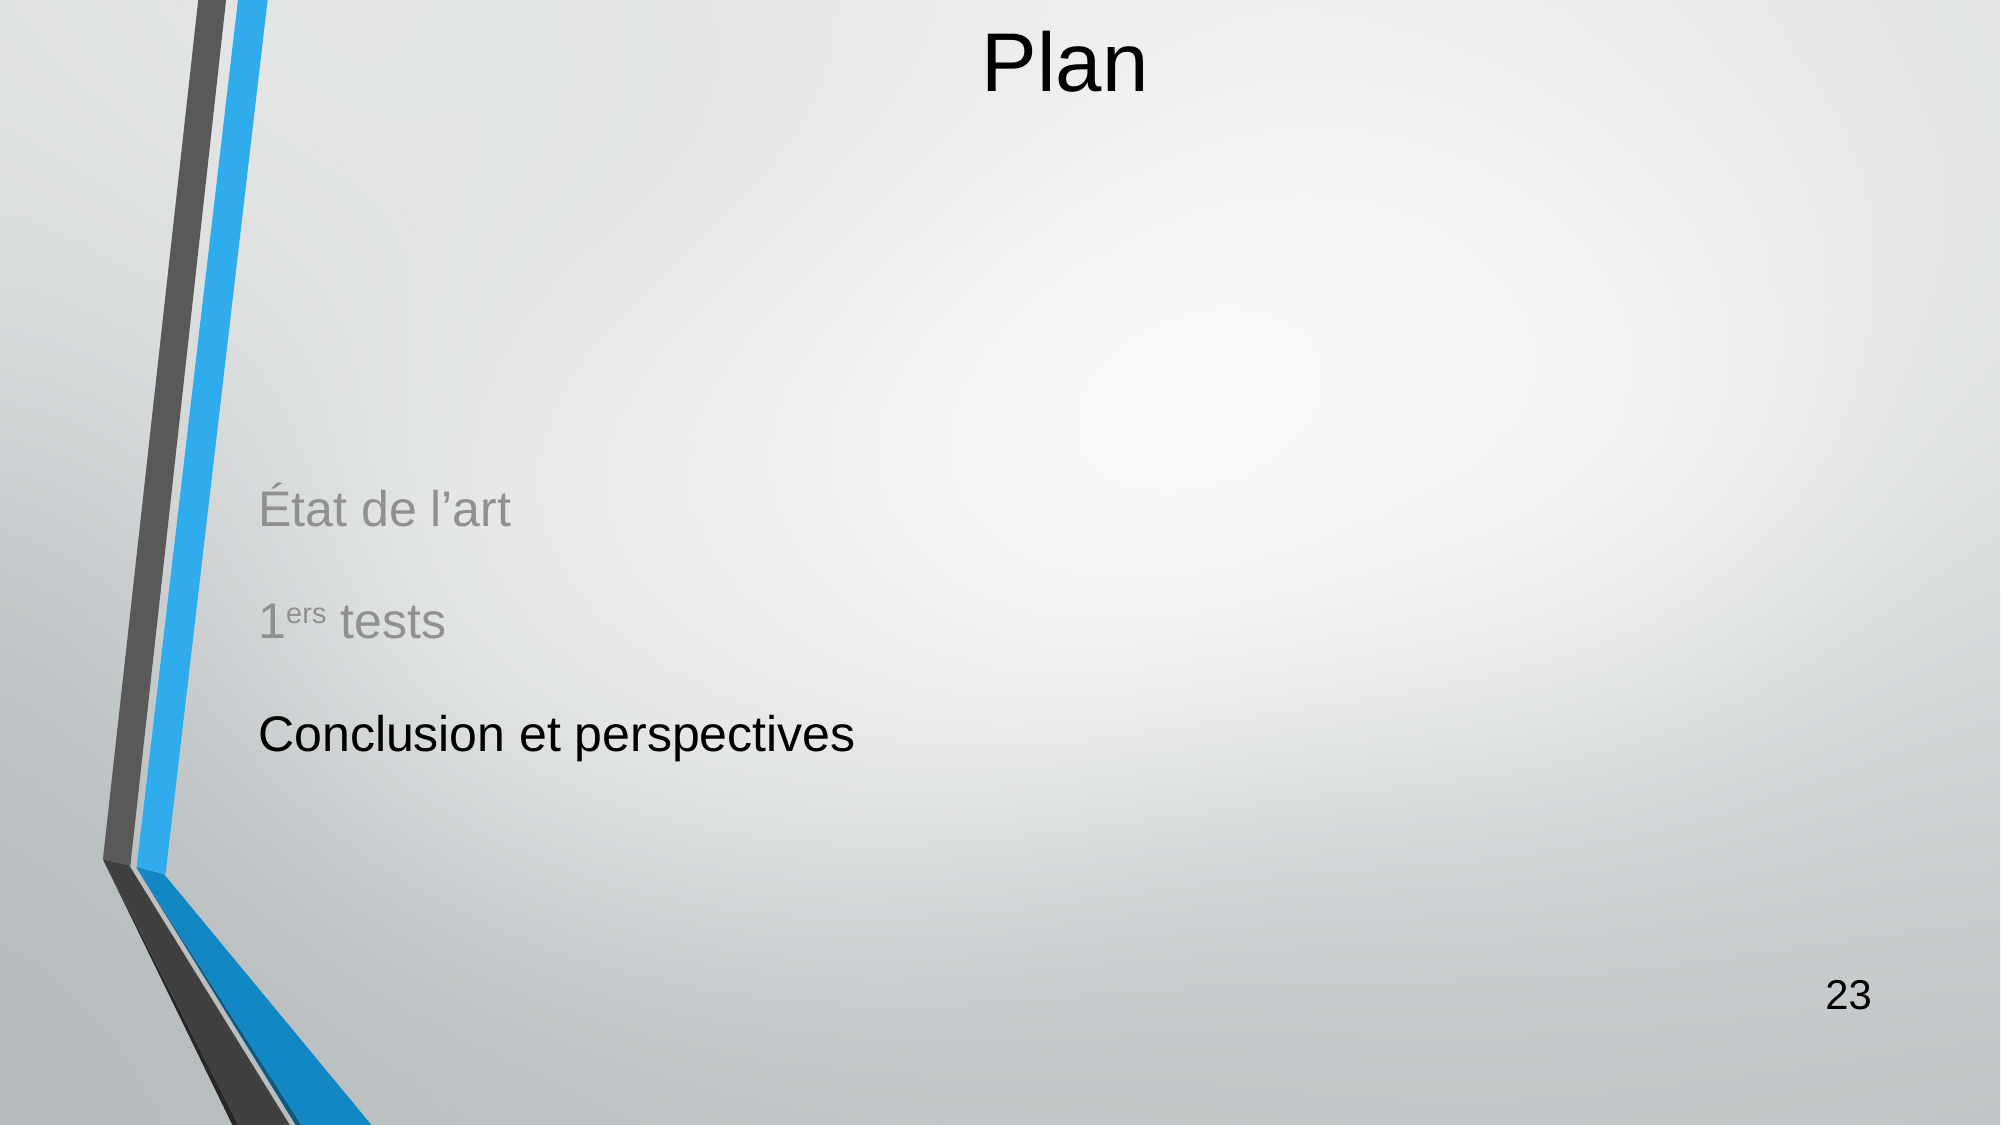

# Plan
État de l’art
1ers tests
Conclusion et perspectives

23